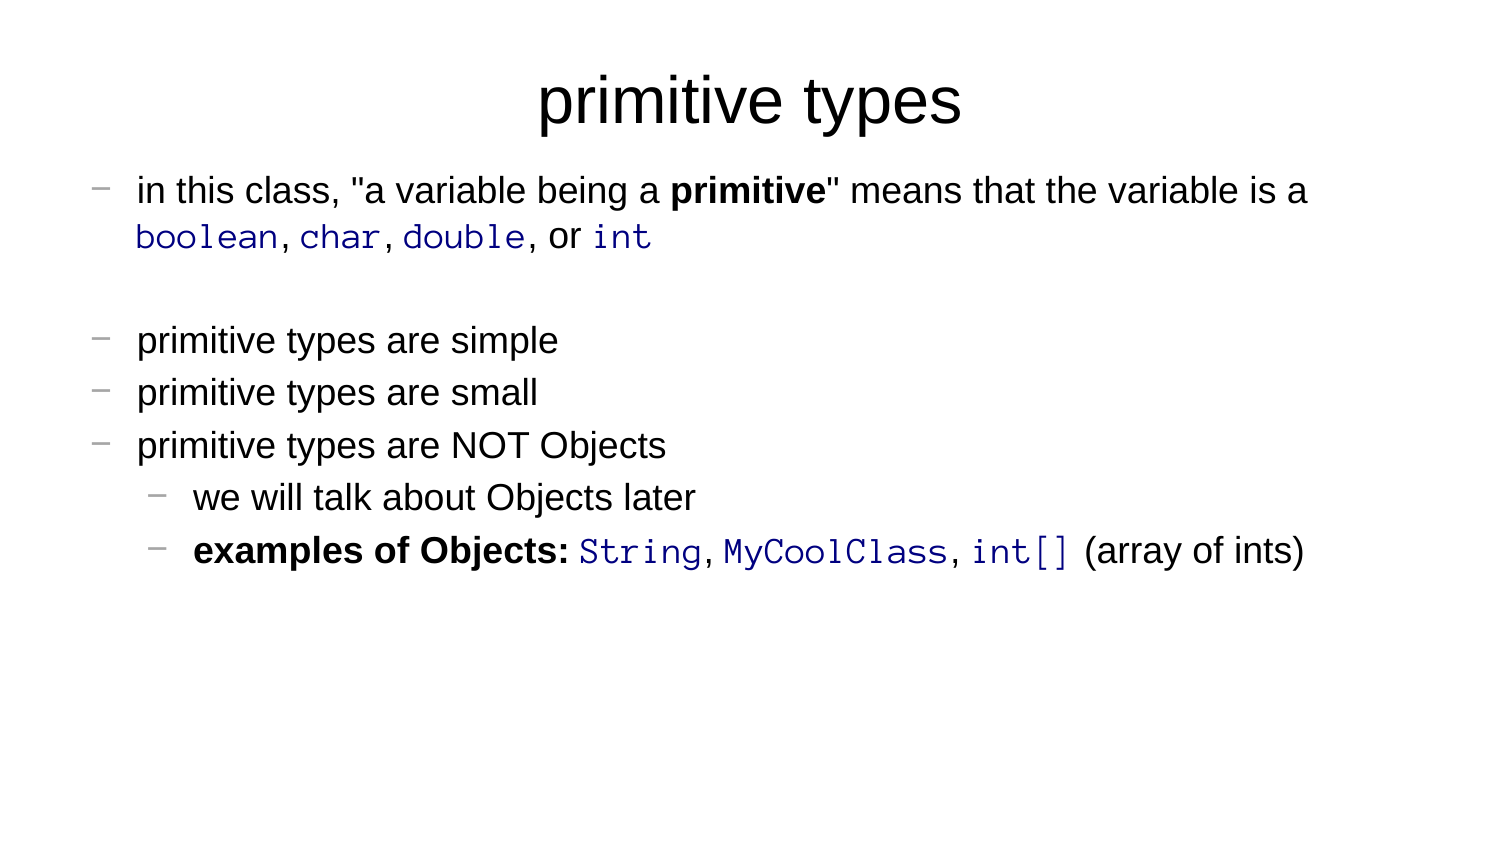

# primitive types
in this class, "a variable being a primitive" means that the variable is a boolean, char, double, or int

primitive types are simple
primitive types are small
primitive types are NOT Objects
we will talk about Objects later
examples of Objects: String, MyCoolClass, int[] (array of ints)